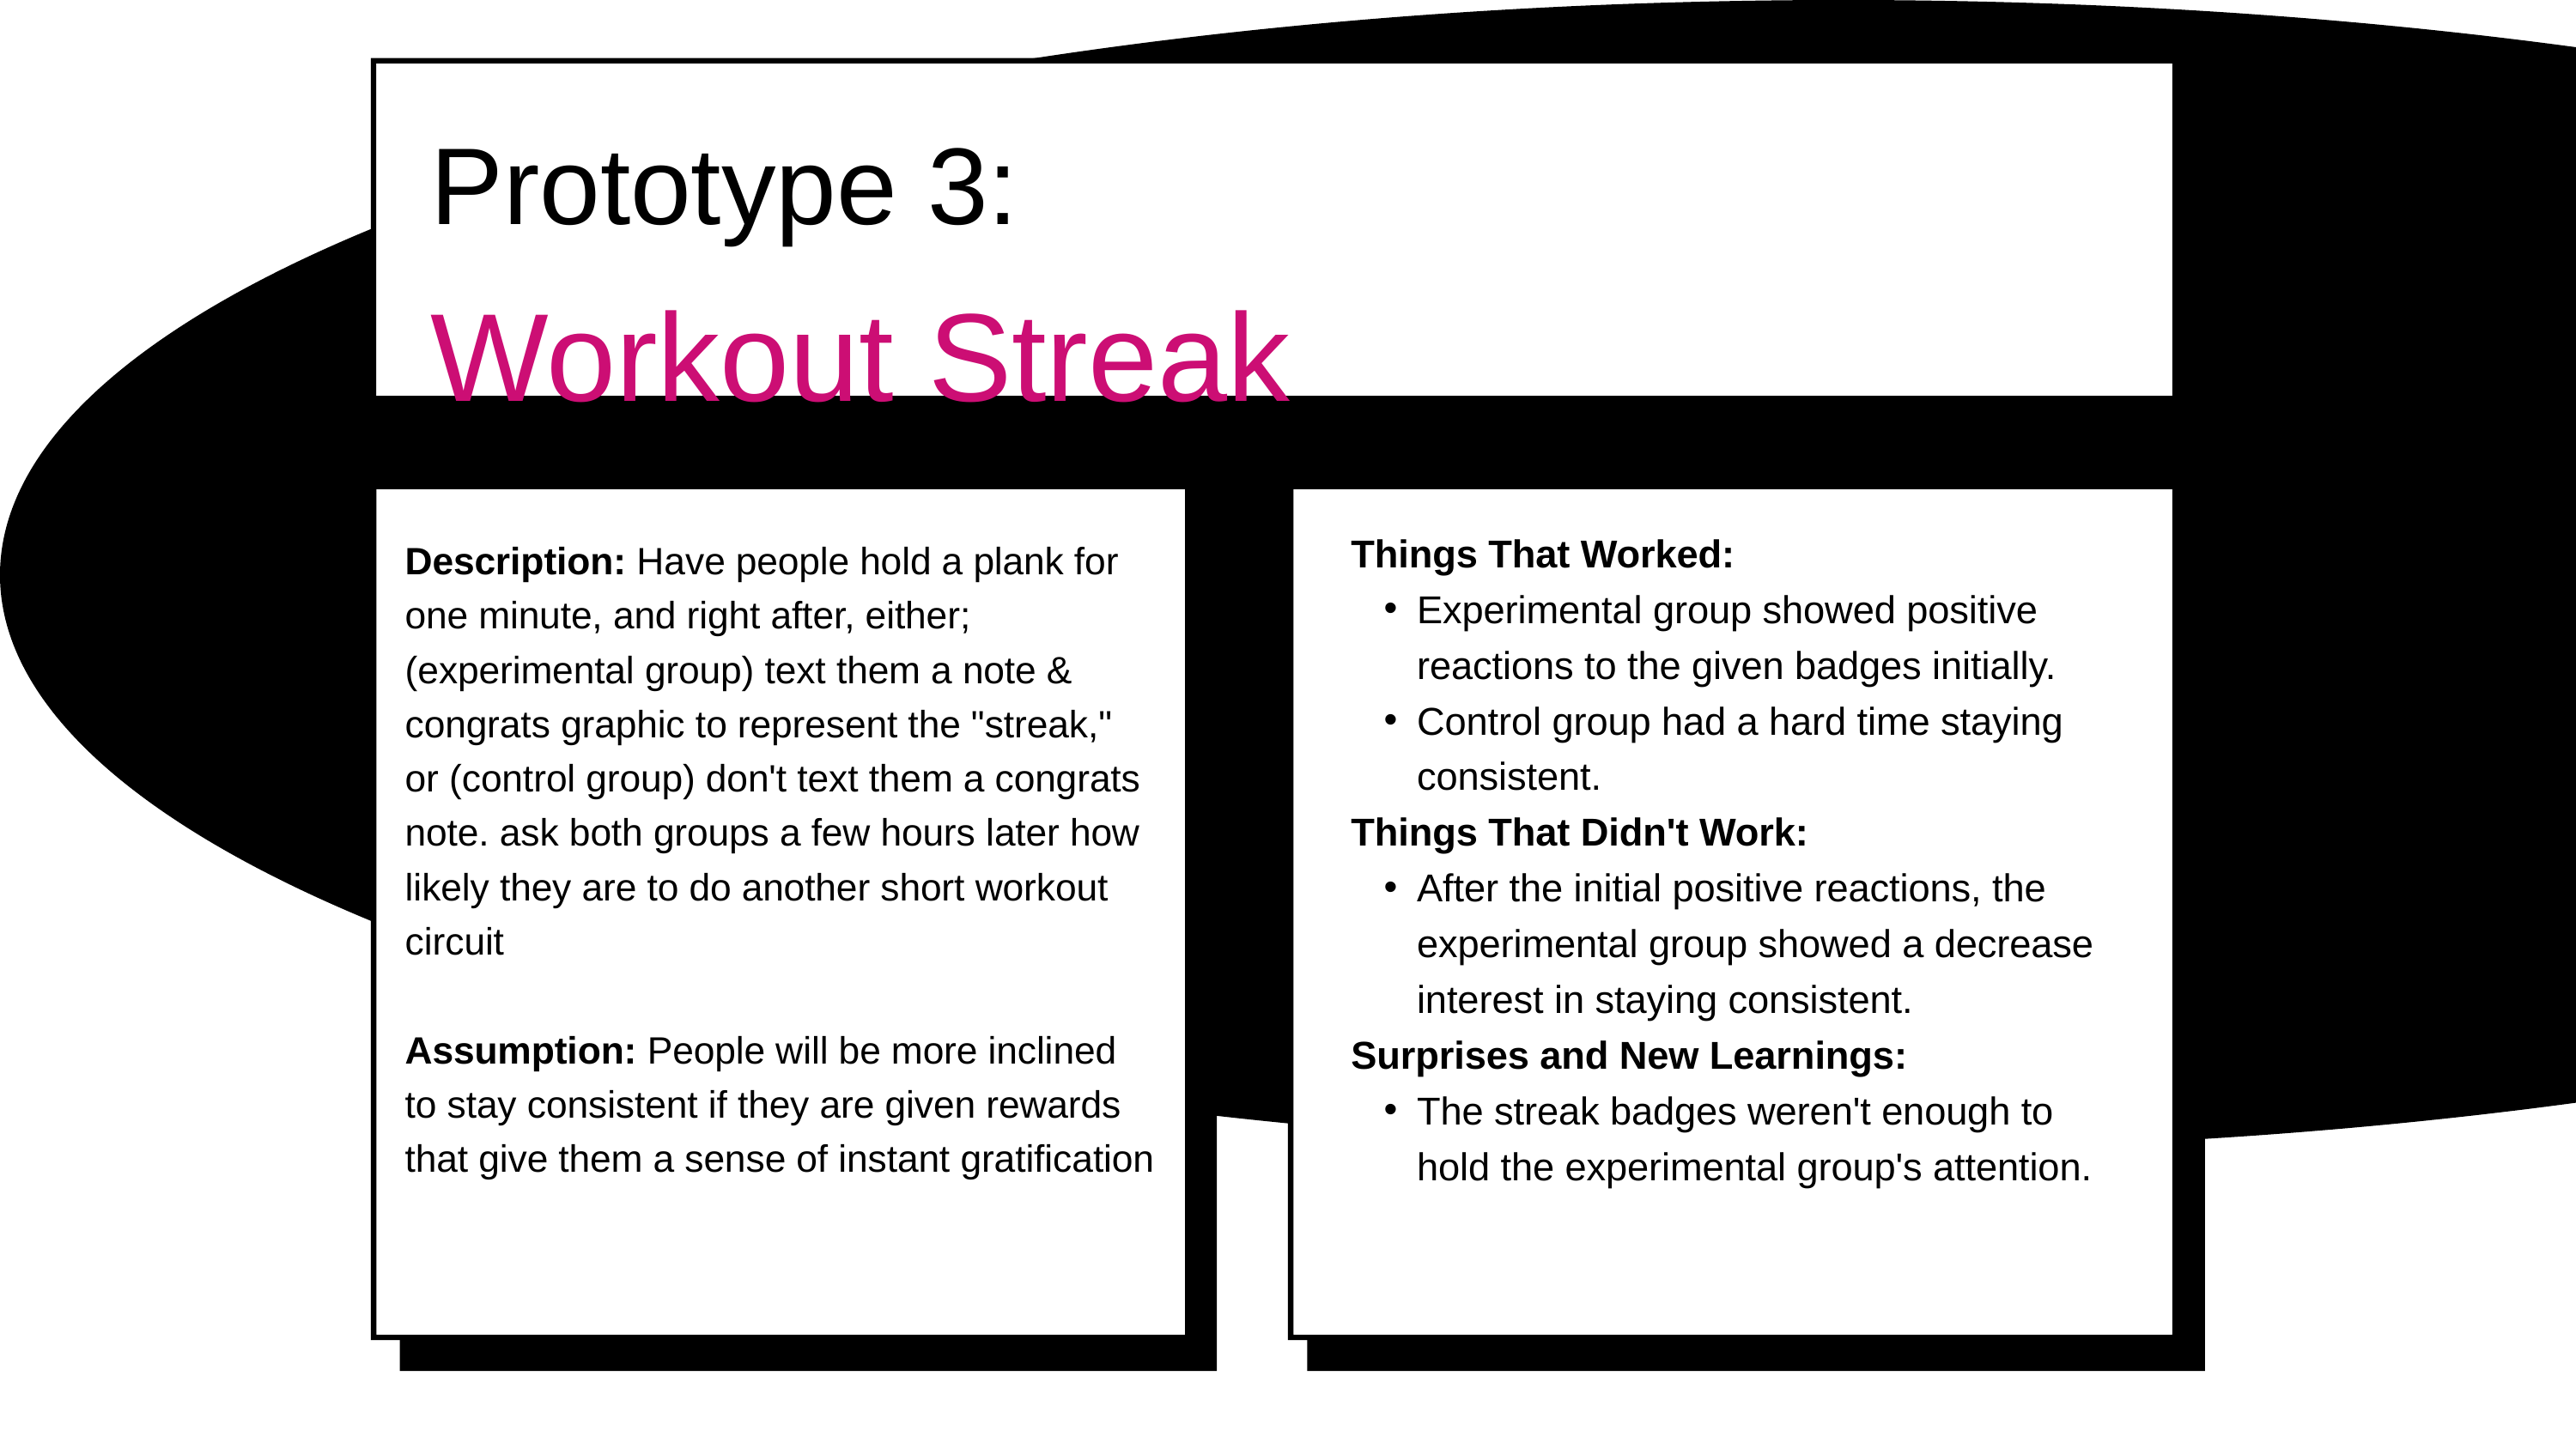

Prototype 3:
Workout Streak

Things That Worked:
Experimental group showed positive reactions to the given badges initially.
Control group had a hard time staying consistent.
Things That Didn't Work:
After the initial positive reactions, the experimental group showed a decrease interest in staying consistent.
Surprises and New Learnings:
The streak badges weren't enough to hold the experimental group's attention.
Description: Have people hold a plank for one minute, and right after, either;
(experimental group) text them a note & congrats graphic to represent the "streak," or (control group) don't text them a congrats note. ask both groups a few hours later how likely they are to do another short workout circuit

Assumption: People will be more inclined to stay consistent if they are given rewards that give them a sense of instant gratification